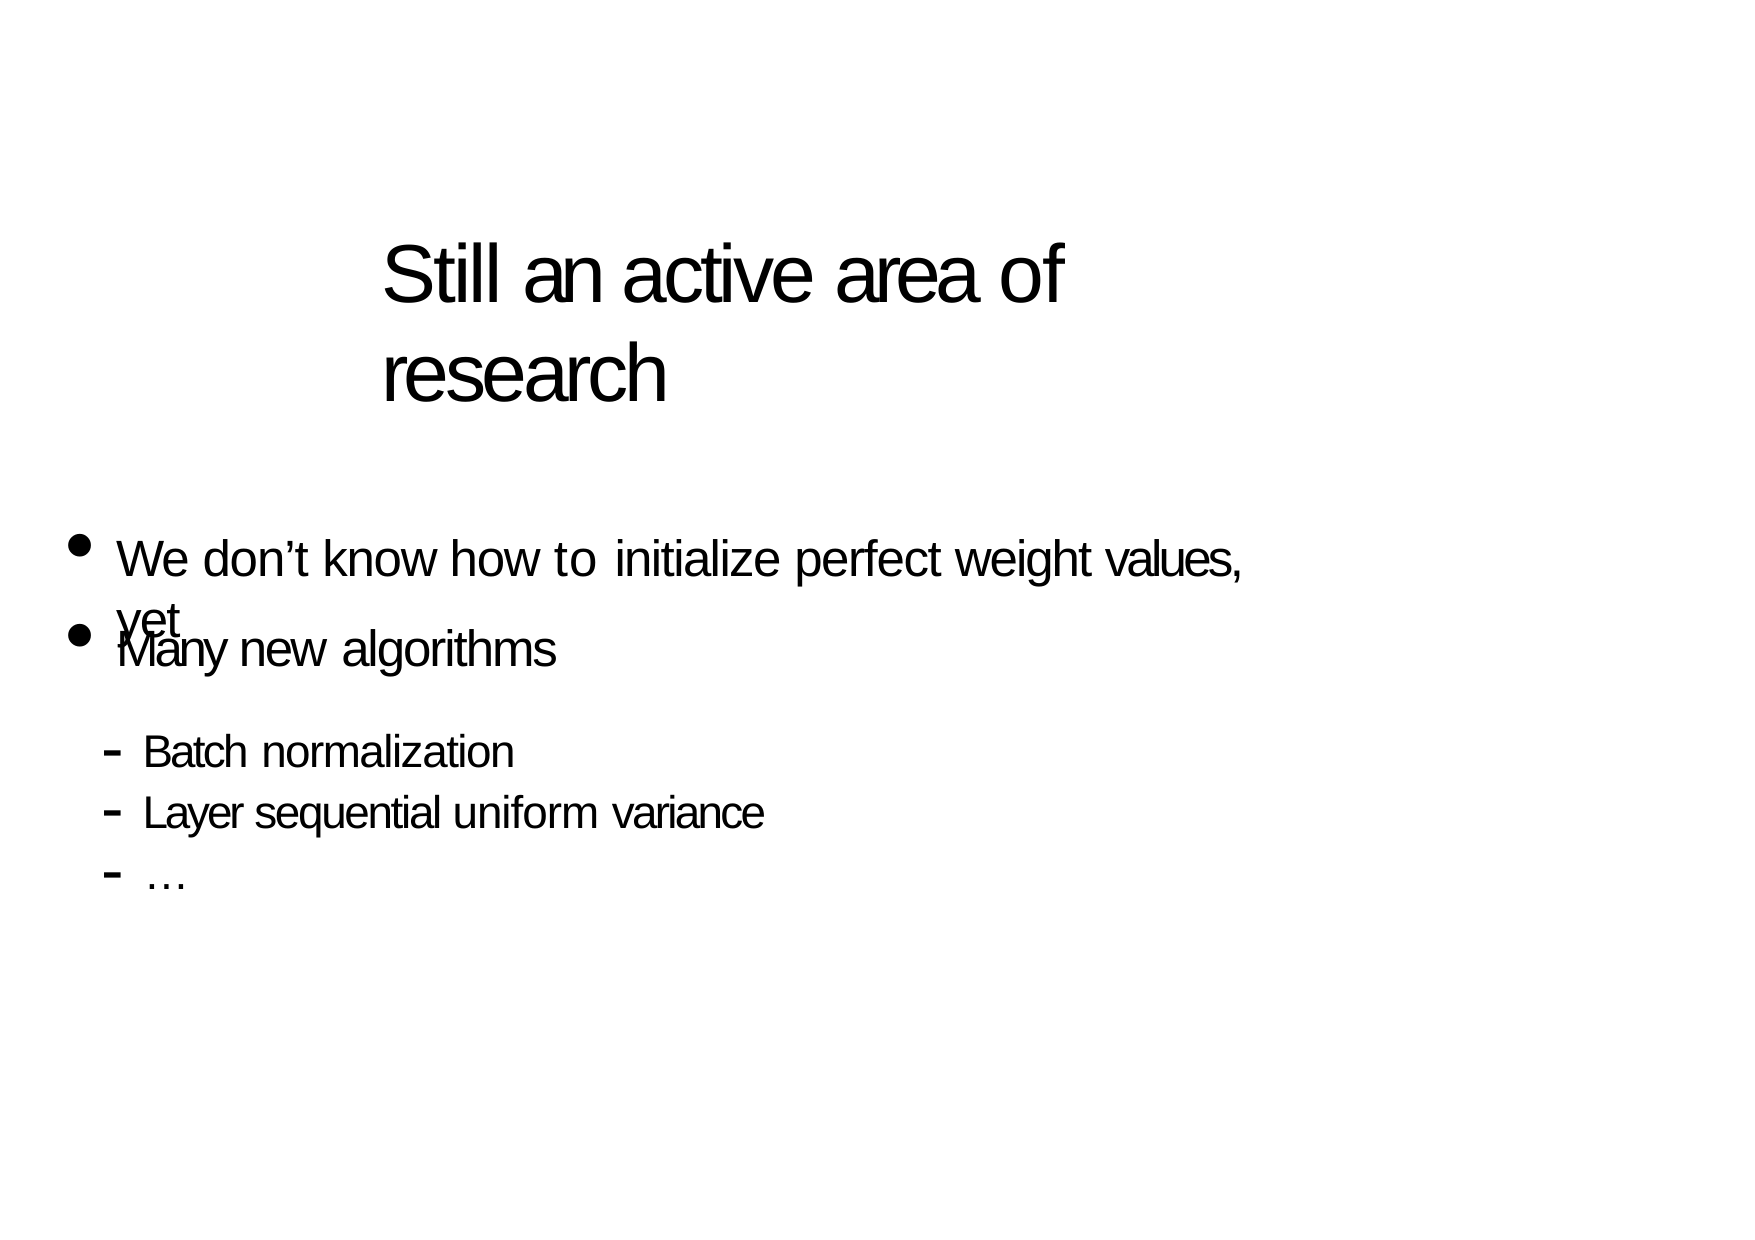

# Still an active area of research
We don’t know how to initialize perfect weight values, yet
Many new algorithms
- Batch normalization
- Layer sequential uniform variance
- …